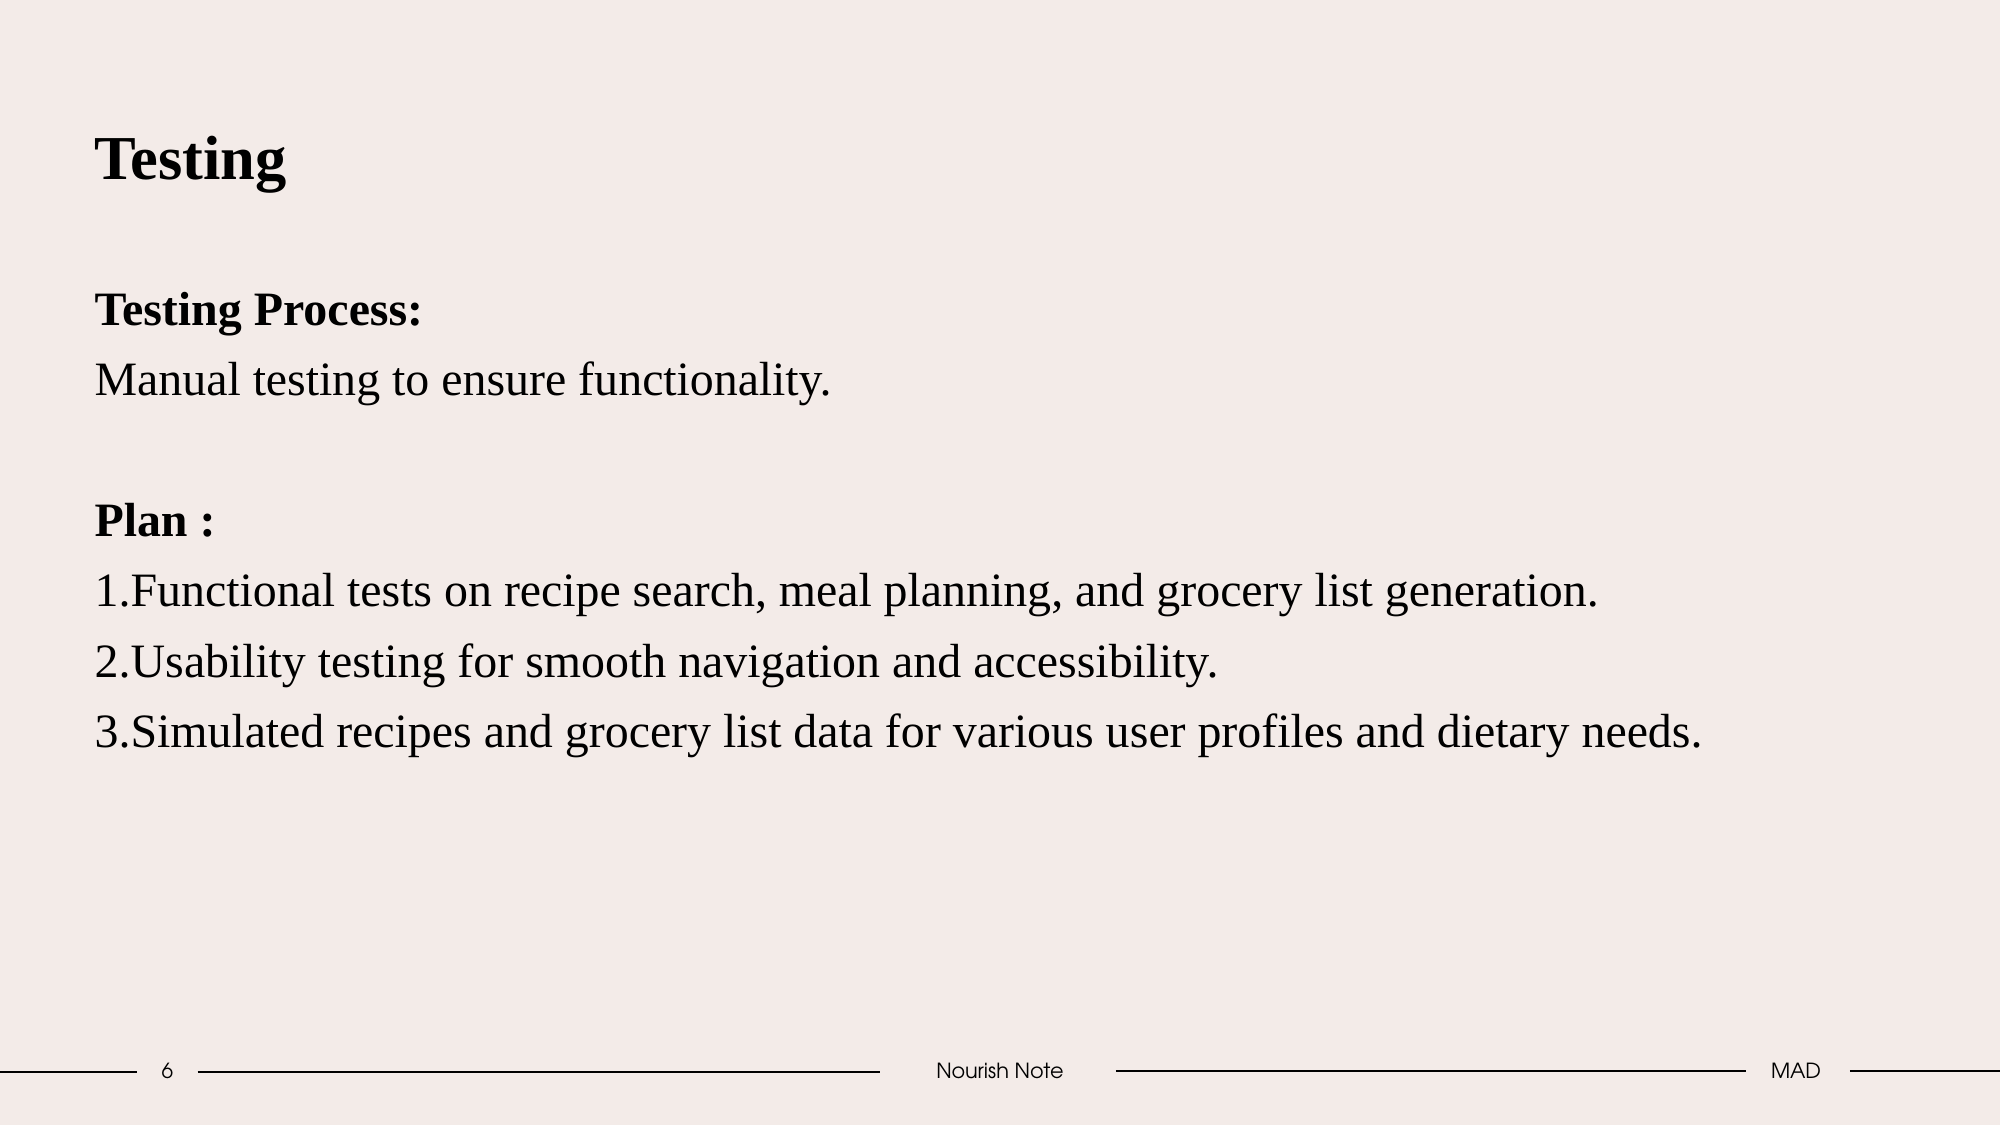

# Testing
Testing Process:
Manual testing to ensure functionality.

Plan :
1.Functional tests on recipe search, meal planning, and grocery list generation.
2.Usability testing for smooth navigation and accessibility.
3.Simulated recipes and grocery list data for various user profiles and dietary needs.

6
Nourish Note
MAD